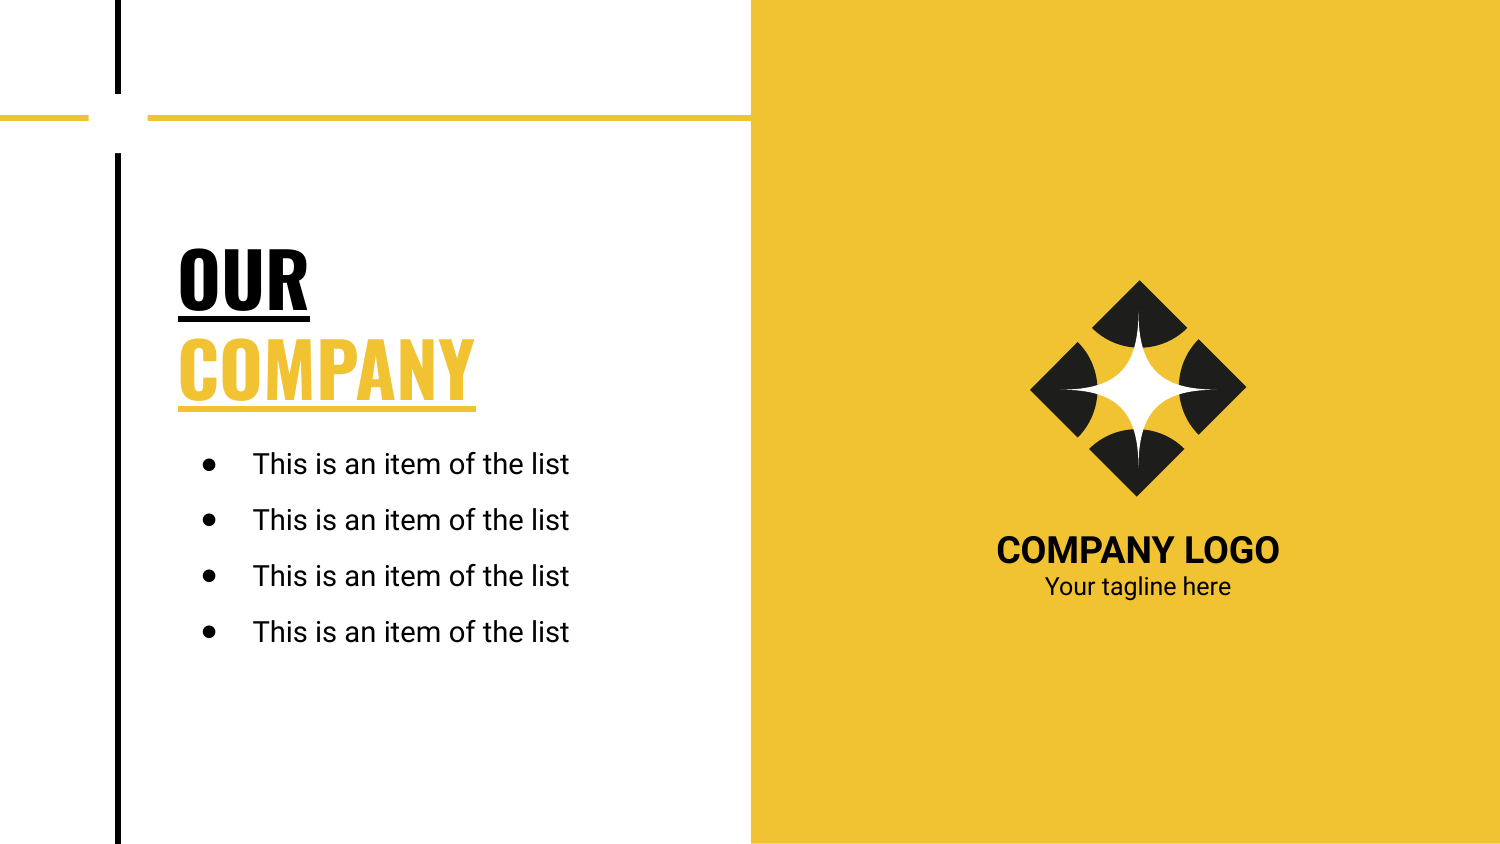

# OUR
COMPANY

This is an item of the list
This is an item of the list
This is an item of the list
This is an item of the list
COMPANY LOGO
Your tagline here